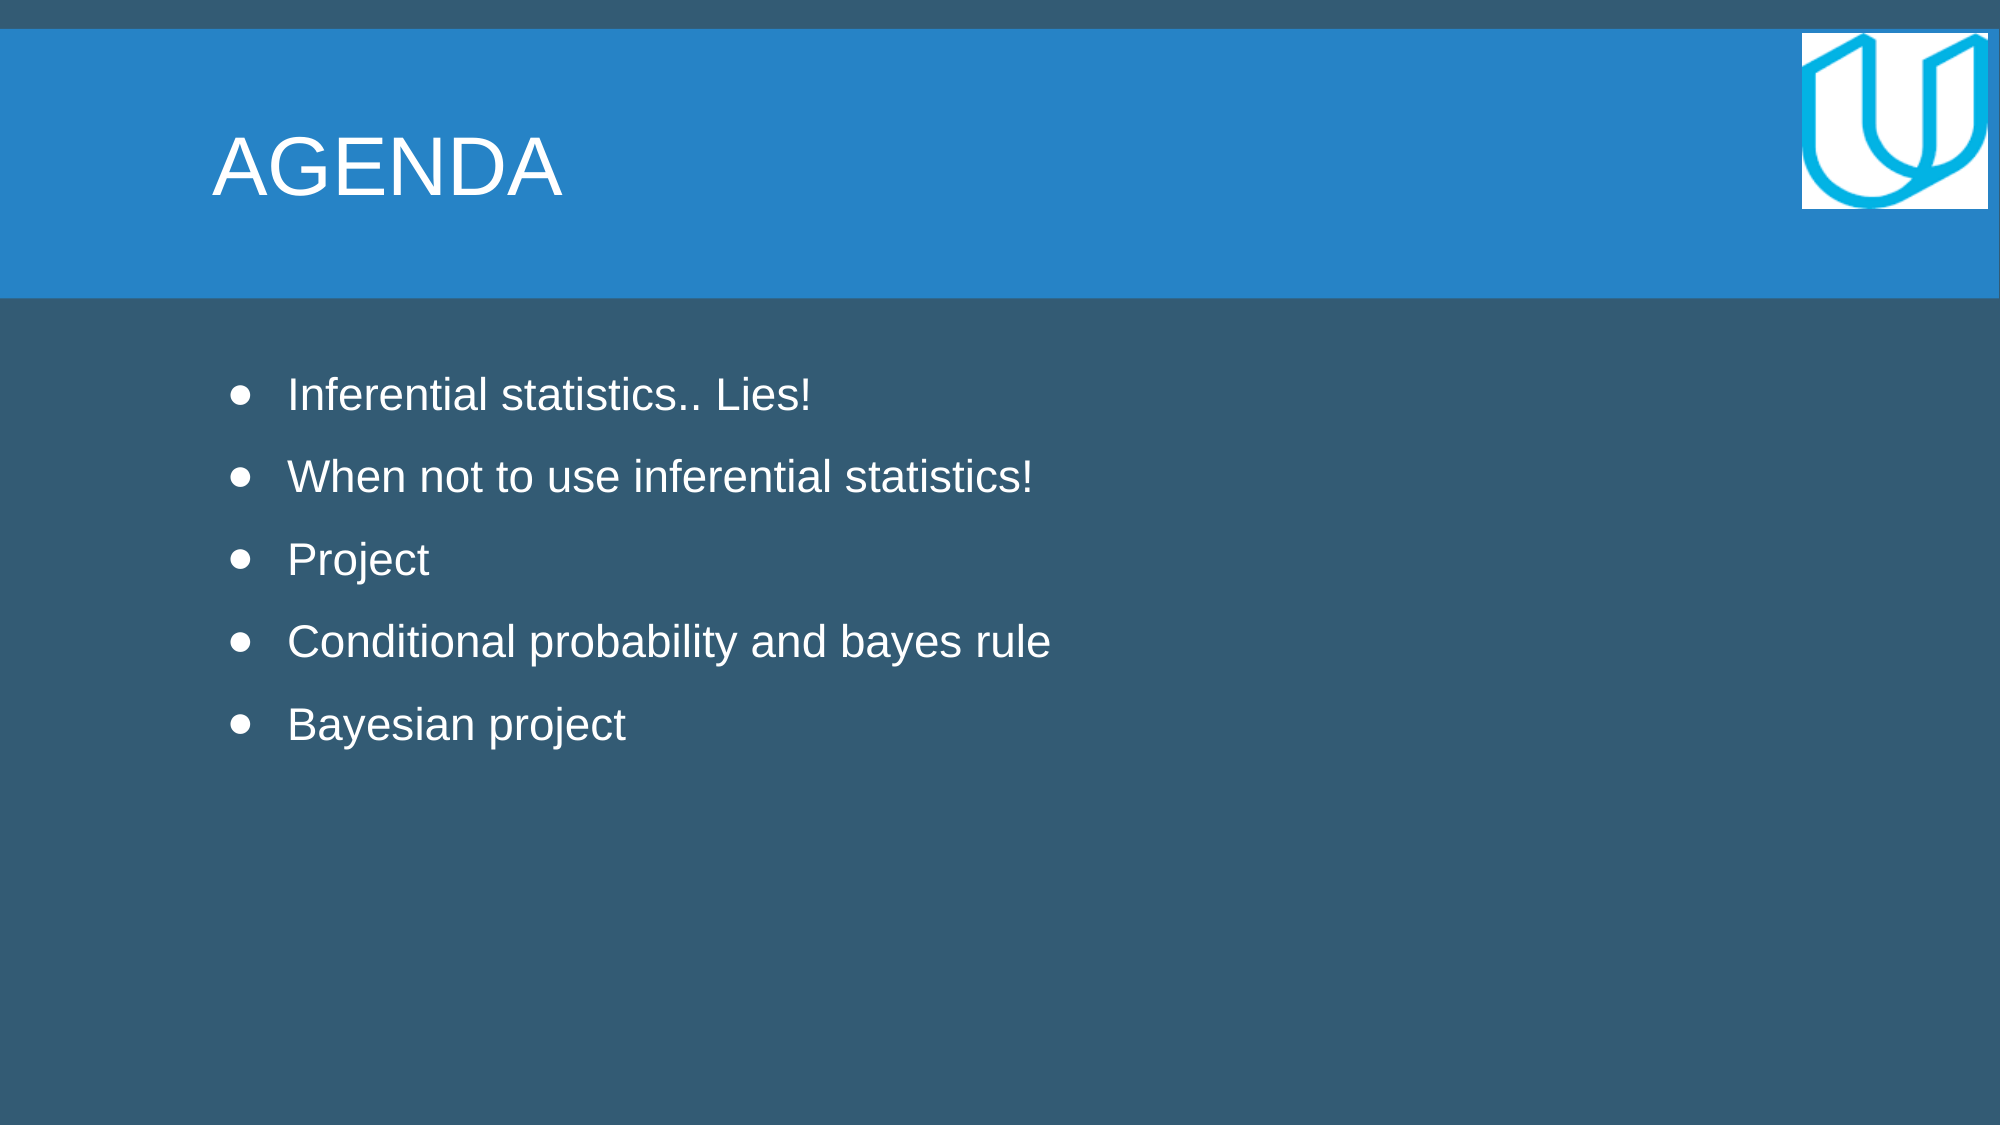

AGENDA
Inferential statistics.. Lies!
When not to use inferential statistics!
Project
Conditional probability and bayes rule
Bayesian project